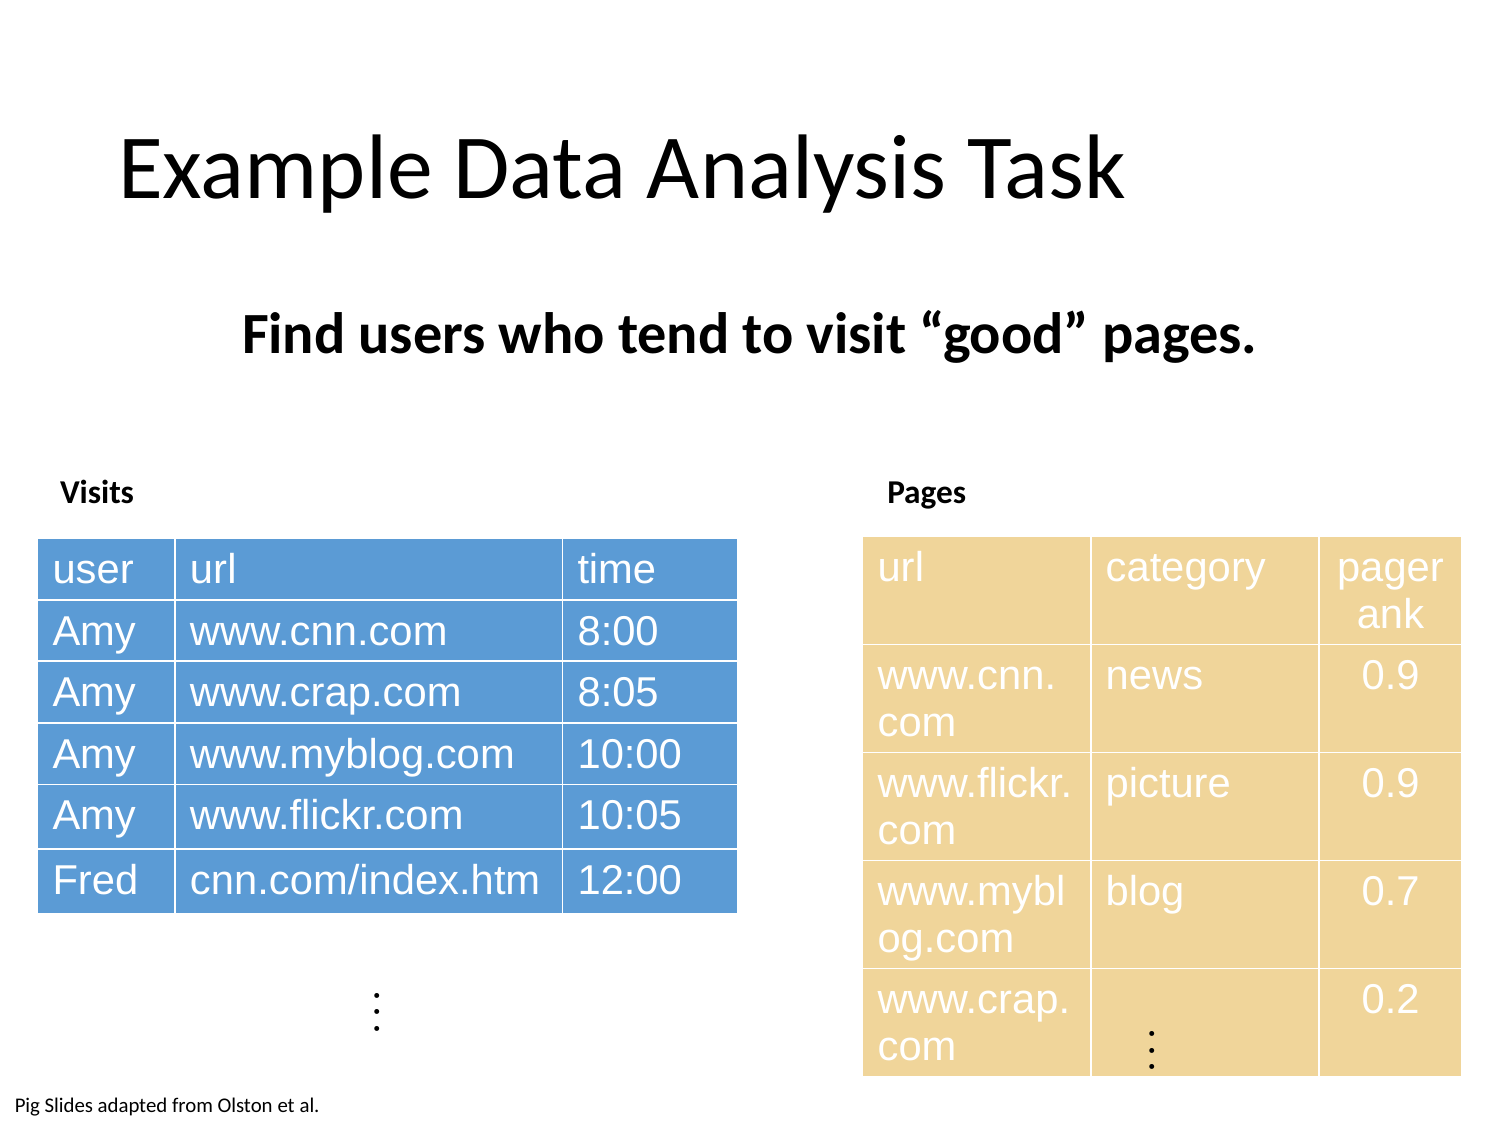

# Example Data Analysis Task
Find users who tend to visit “good” pages.
Visits
Pages
| url | category | pagerank |
| --- | --- | --- |
| www.cnn.com | news | 0.9 |
| www.flickr.com | picture | 0.9 |
| www.myblog.com | blog | 0.7 |
| www.crap.com |  | 0.2 |
| user | url | time |
| --- | --- | --- |
| Amy | www.cnn.com | 8:00 |
| Amy | www.crap.com | 8:05 |
| Amy | www.myblog.com | 10:00 |
| Amy | www.flickr.com | 10:05 |
| Fred | cnn.com/index.htm | 12:00 |
. . .
. . .
Pig Slides adapted from Olston et al.